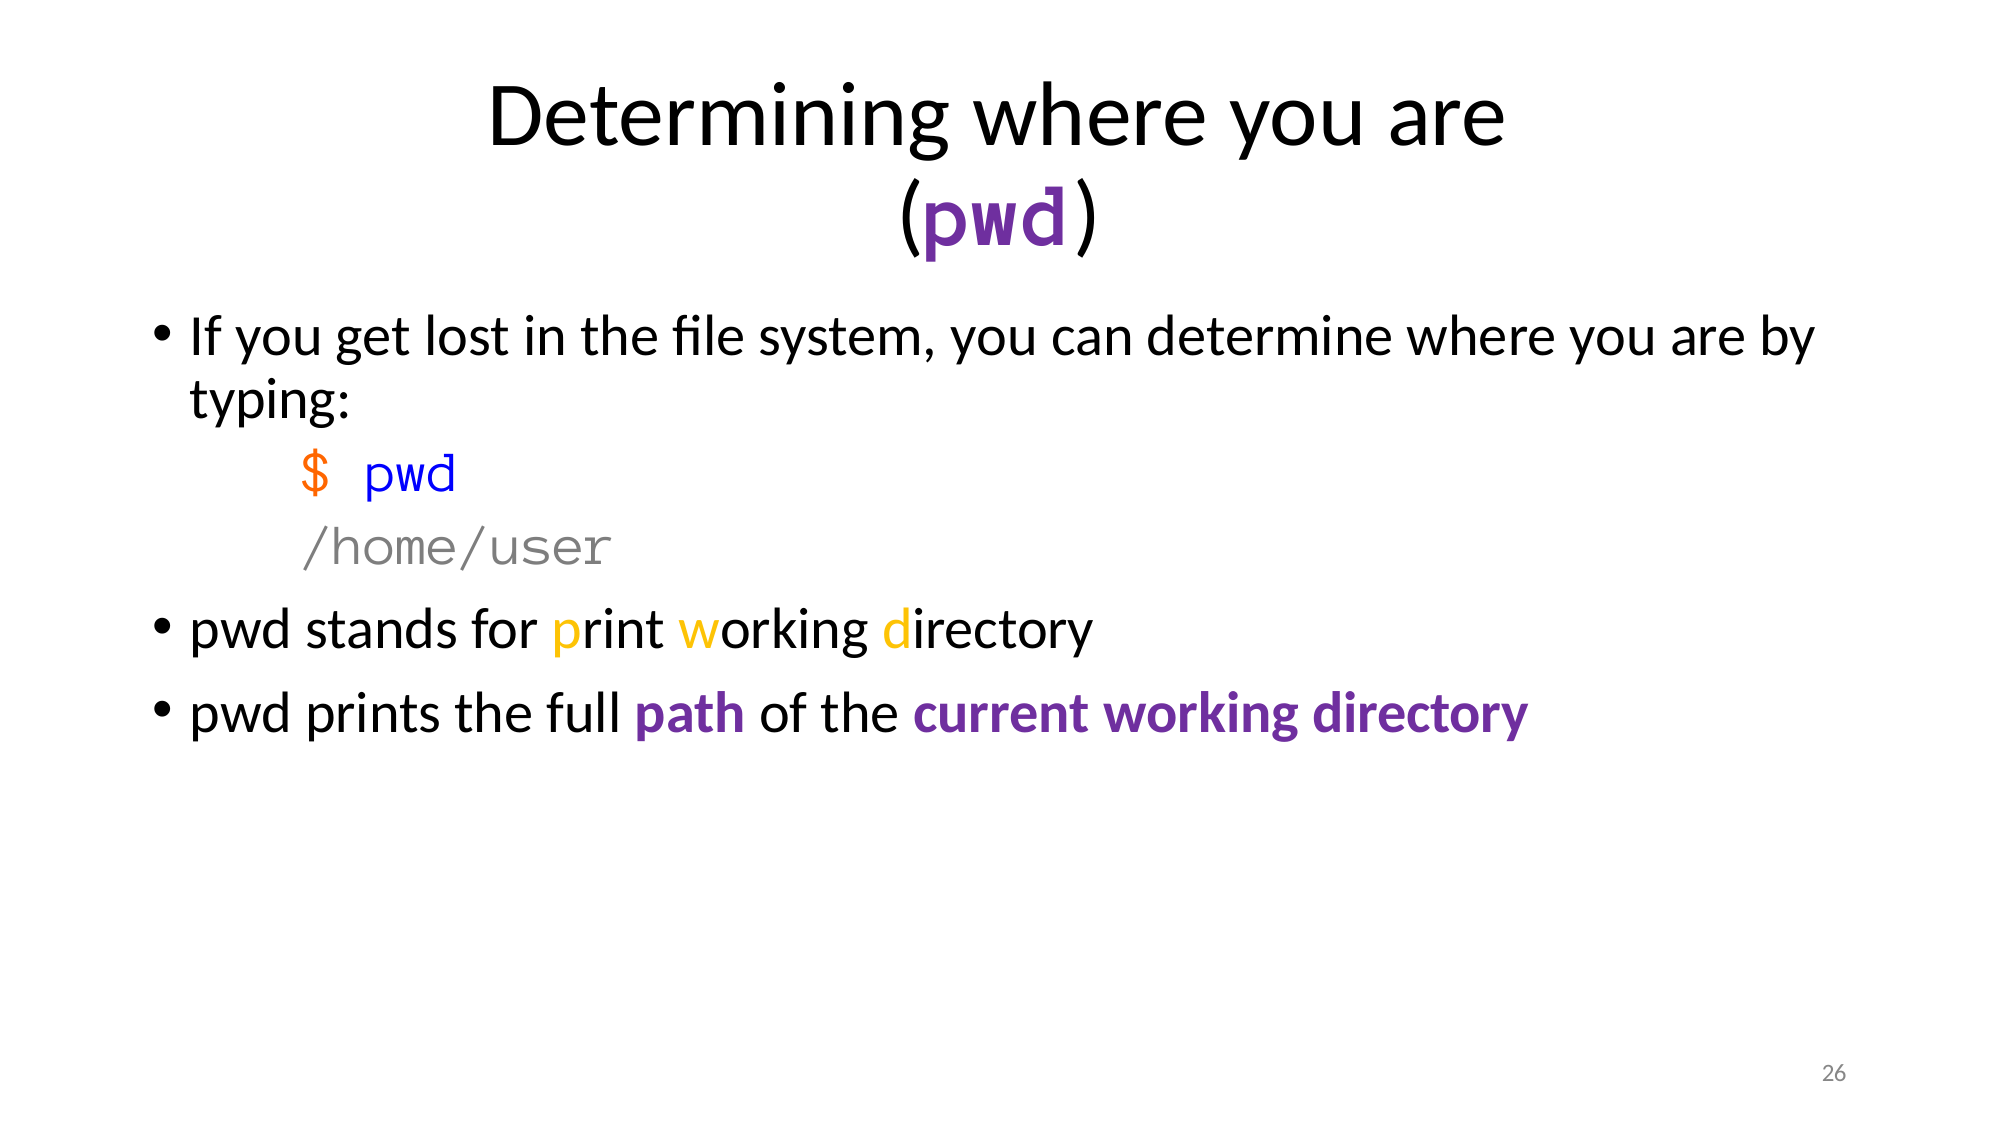

# Determining where you are (pwd)
If you get lost in the file system, you can determine where you are by typing:
$ pwd
/home/user
pwd stands for print working directory
pwd prints the full path of the current working directory
26